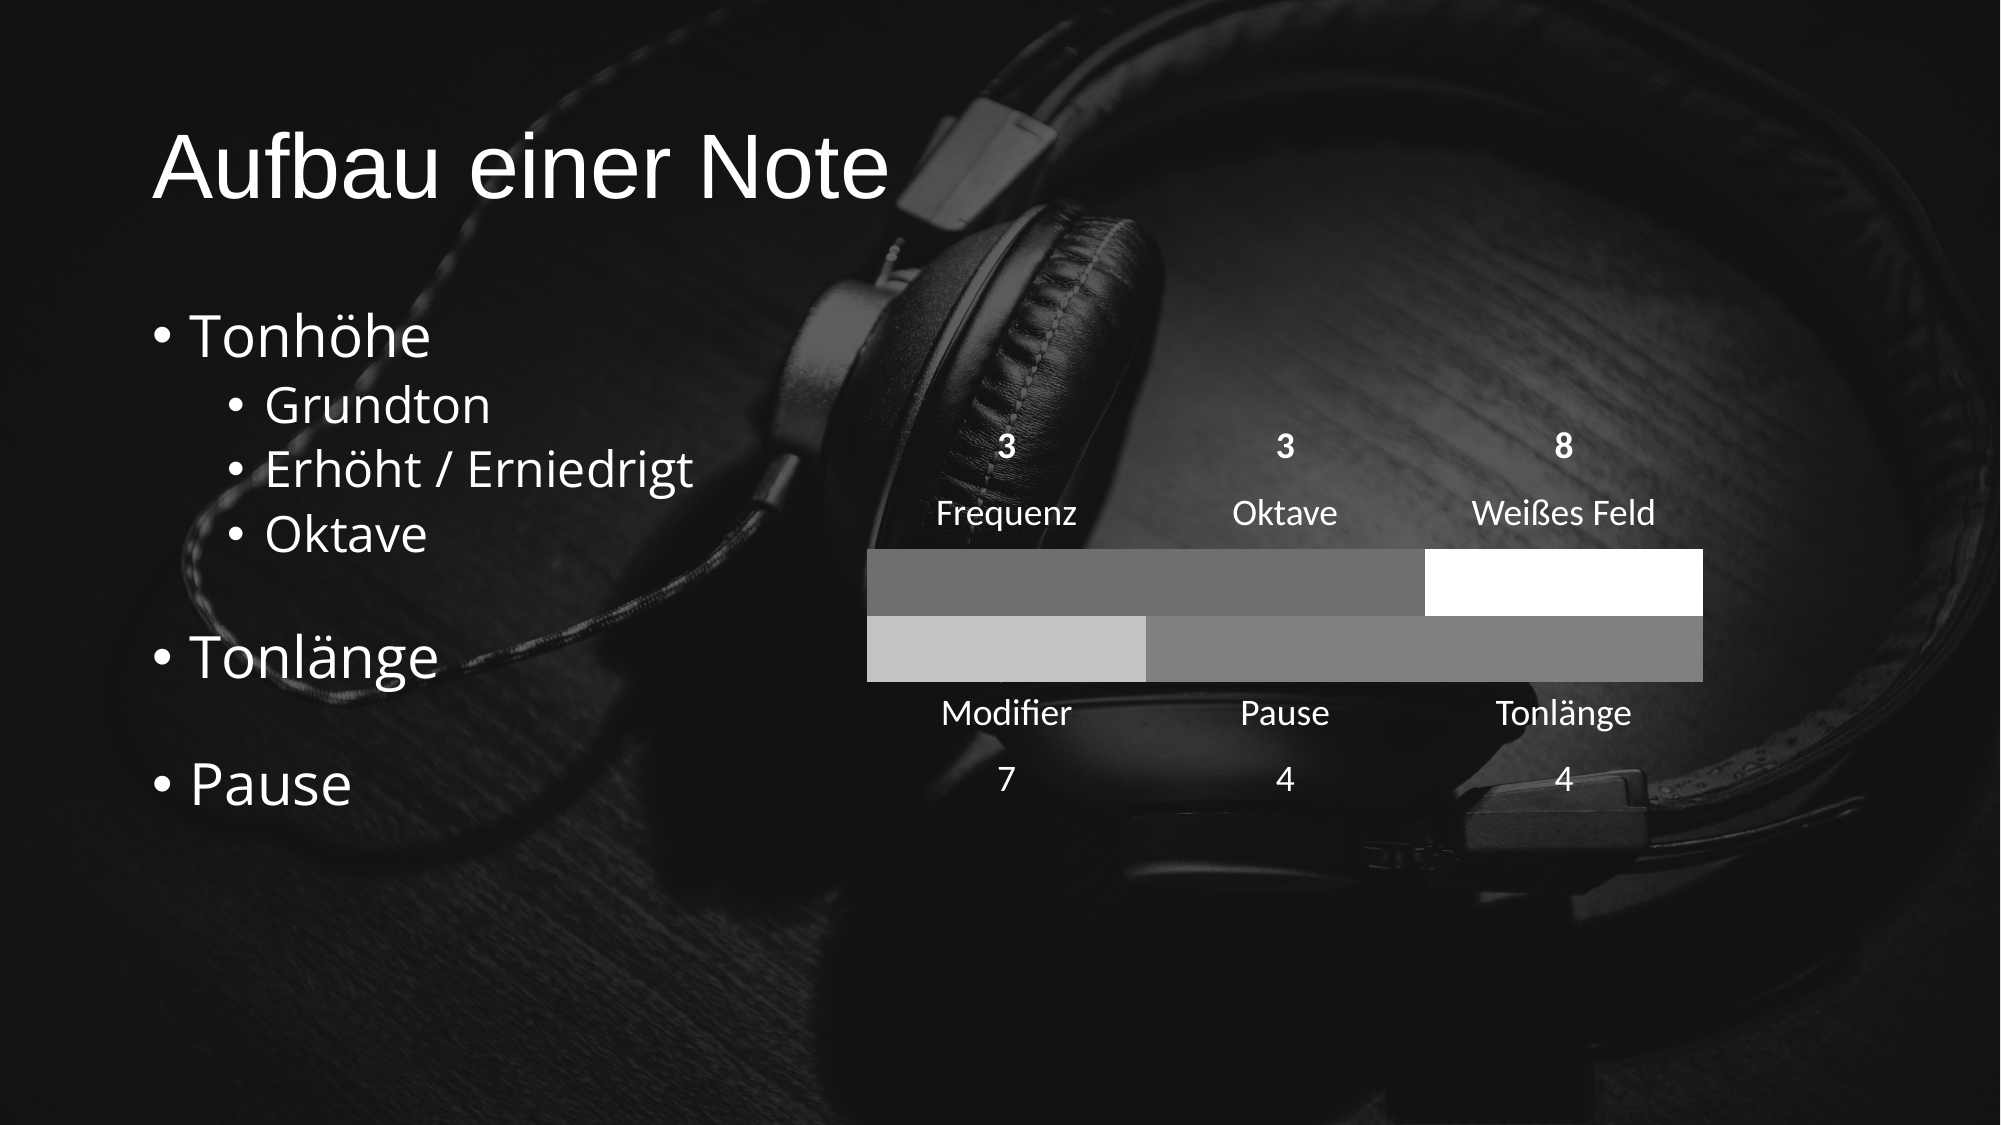

# Aufbau einer Note
Tonhöhe
Grundton
Erhöht / Erniedrigt
Oktave

Tonlänge

Pause
| 3 | 3 | 8 |
| --- | --- | --- |
| Frequenz | Oktave | Weißes Feld |
|  |  |  |
|  |  |  |
| Modifier | Pause | Tonlänge |
| 7 | 4 | 4 |